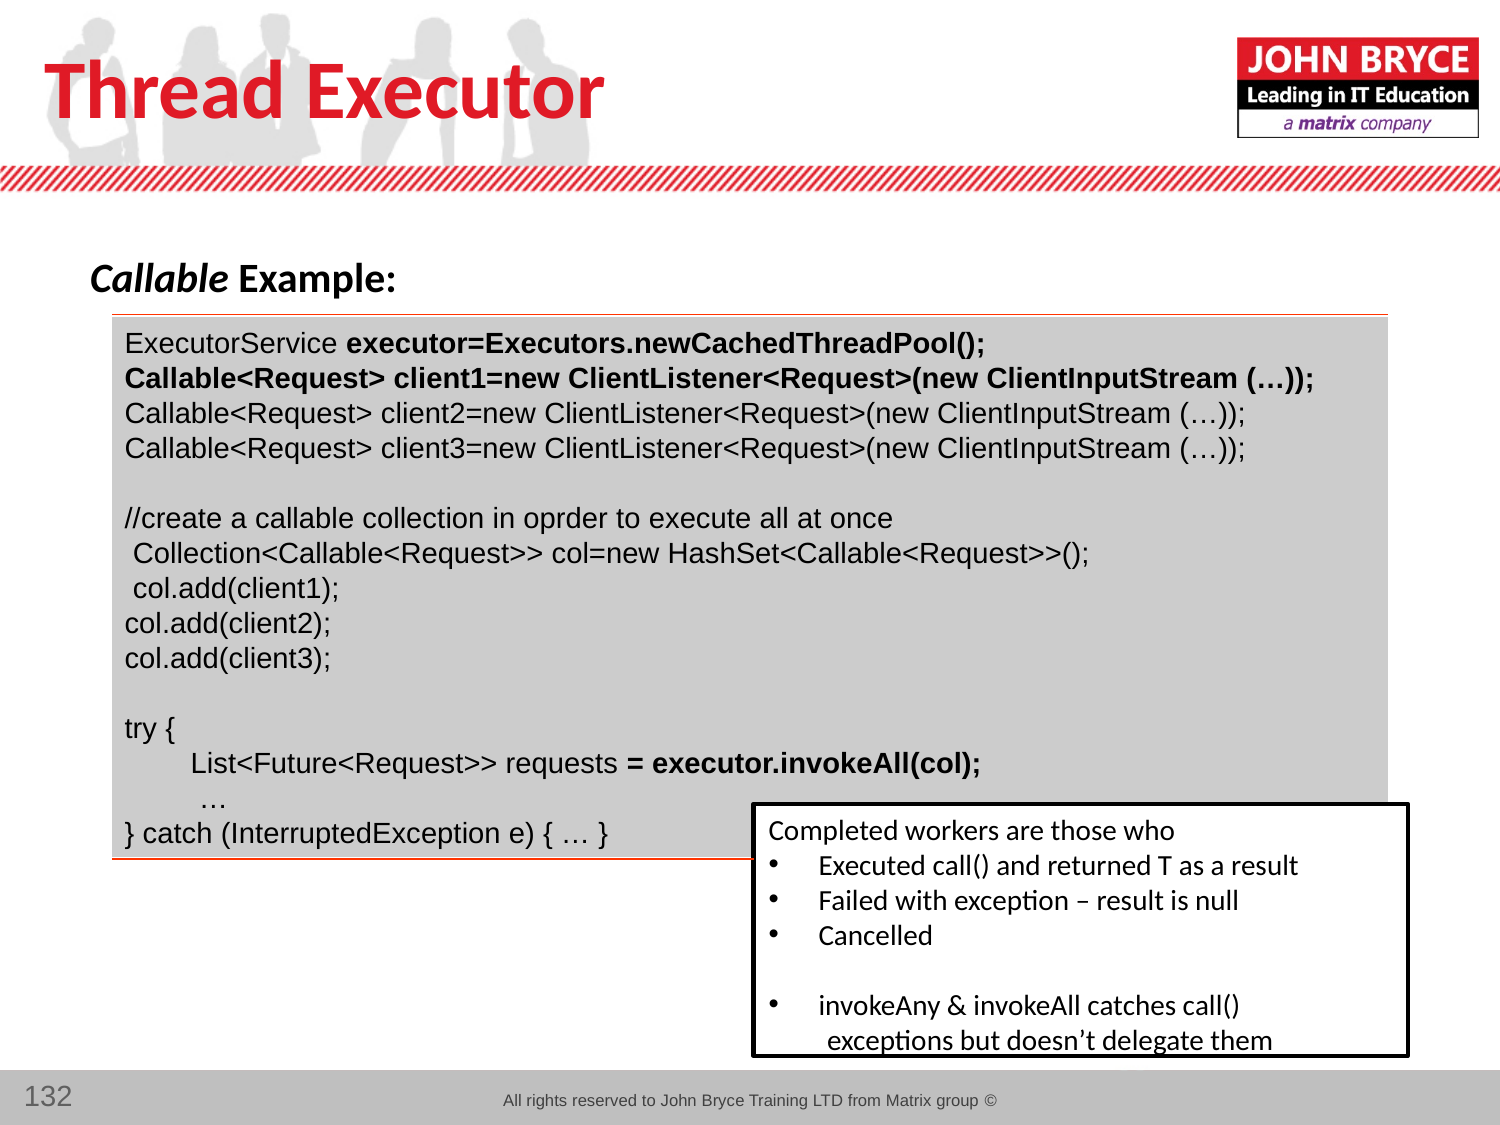

# Thread Executor
Callable Example:
ExecutorService executor=Executors.newCachedThreadPool();
Callable<Request> client1=new ClientListener<Request>(new ClientInputStream (…));
Callable<Request> client2=new ClientListener<Request>(new ClientInputStream (…));
Callable<Request> client3=new ClientListener<Request>(new ClientInputStream (…));

//create a callable collection in oprder to execute all at once
 Collection<Callable<Request>> col=new HashSet<Callable<Request>>();
 col.add(client1);
col.add(client2);
col.add(client3);

try {
        List<Future<Request>> requests = executor.invokeAll(col);
         …
} catch (InterruptedException e) { … }
Completed workers are those who
Executed call() and returned T as a result
Failed with exception – result is null
Cancelled

invokeAny & invokeAll catches call()
         exceptions but doesn’t delegate them